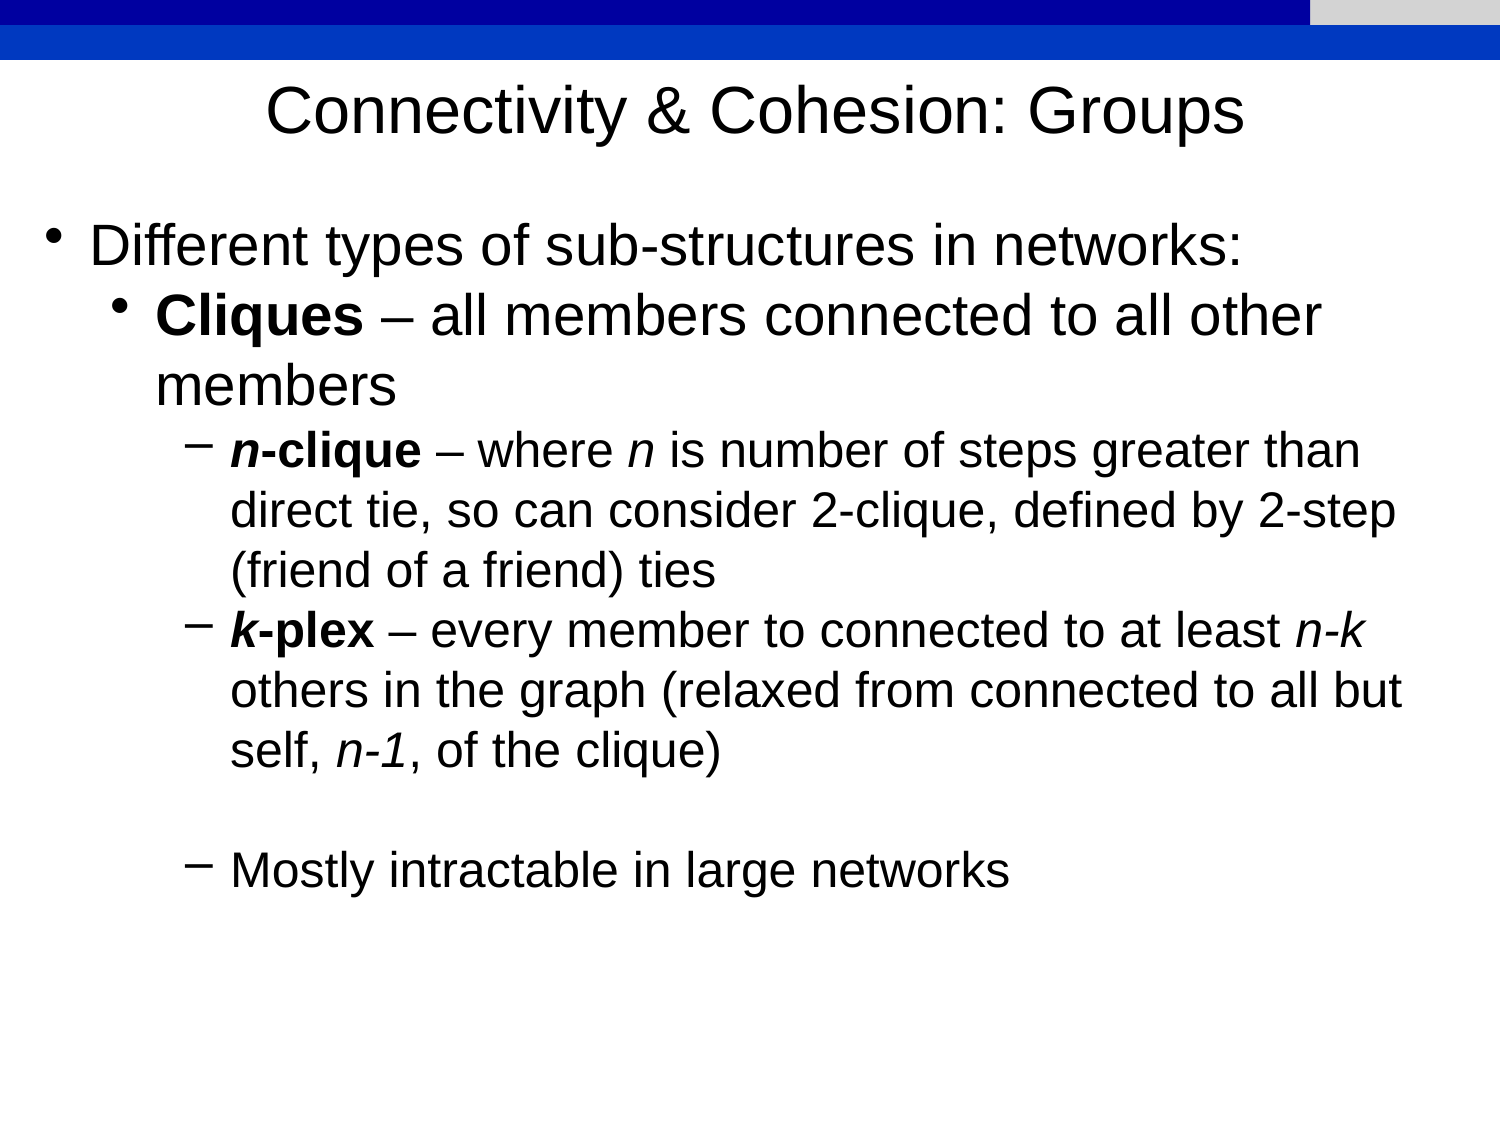

Connectivity & Cohesion: Groups
Different types of sub-structures in networks:
Cliques – all members connected to all other members
n-clique – where n is number of steps greater than direct tie, so can consider 2-clique, defined by 2-step (friend of a friend) ties
k-plex – every member to connected to at least n-k others in the graph (relaxed from connected to all but self, n-1, of the clique)

Mostly intractable in large networks